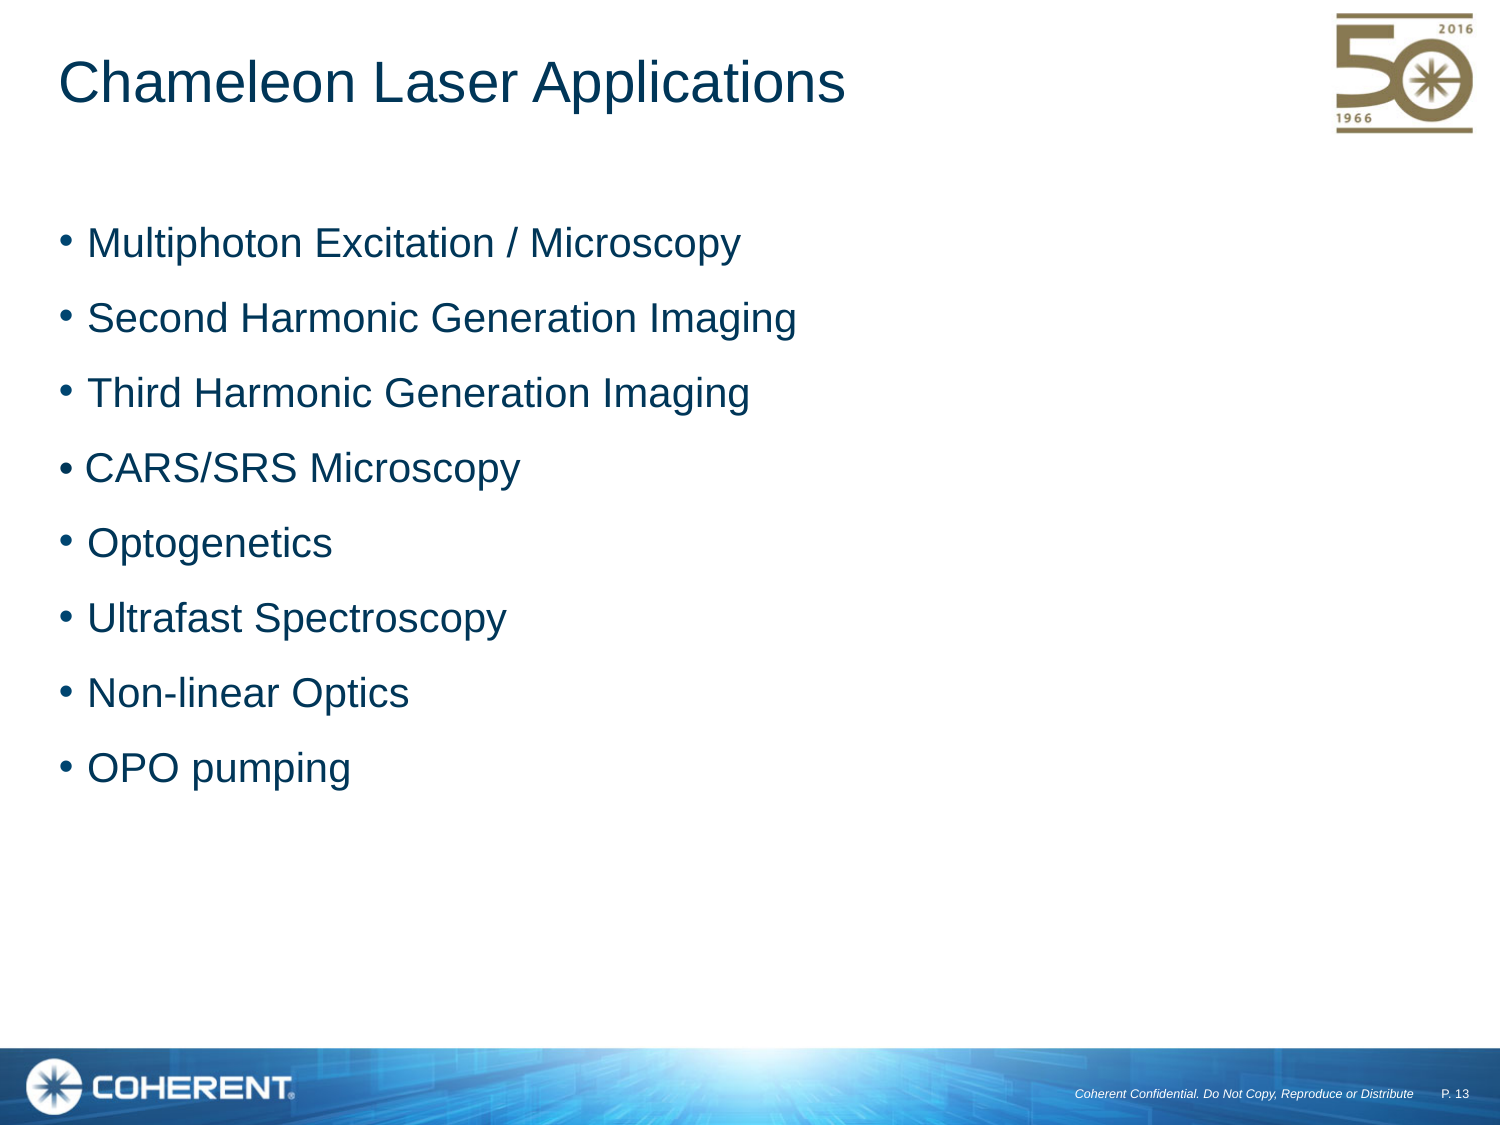

# Chameleon Laser Applications
Multiphoton Excitation / Microscopy
Second Harmonic Generation Imaging
Third Harmonic Generation Imaging
• CARS/SRS Microscopy
Optogenetics
Ultrafast Spectroscopy
Non-linear Optics
OPO pumping